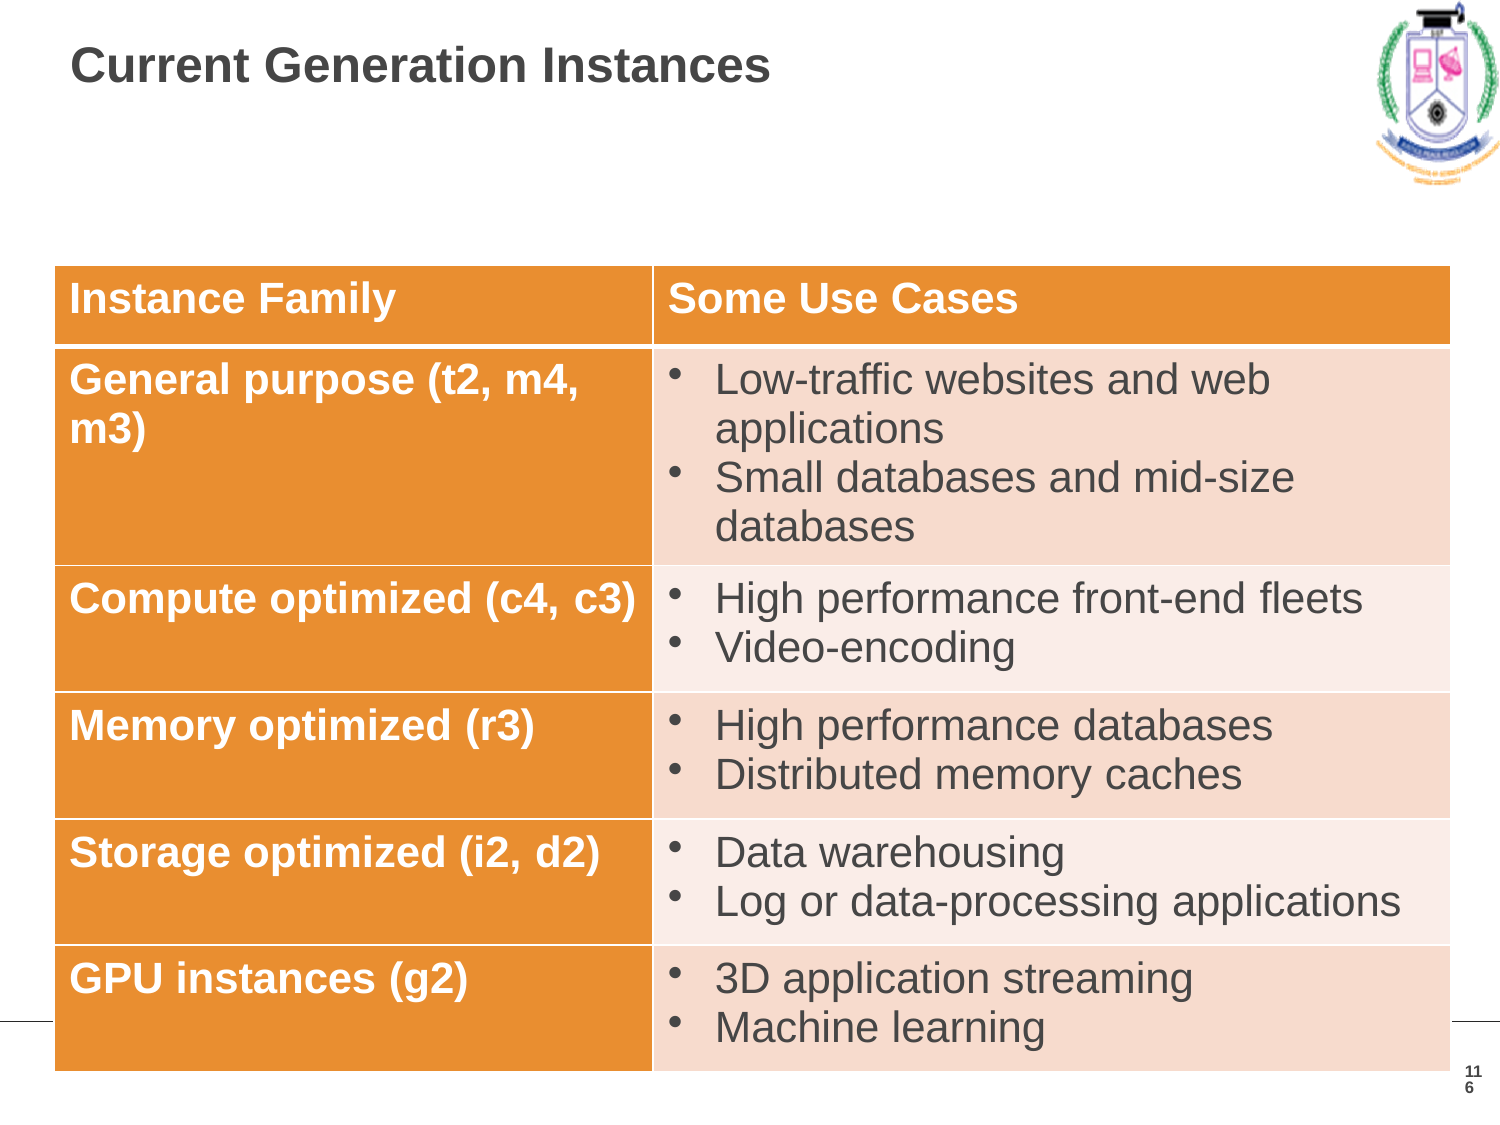

# Current Generation Instances
| Instance Family | Some Use Cases |
| --- | --- |
| General purpose (t2, m4, m3) | Low-traffic websites and web applications Small databases and mid-size databases |
| Compute optimized (c4, c3) | High performance front-end fleets Video-encoding |
| Memory optimized (r3) | High performance databases Distributed memory caches |
| Storage optimized (i2, d2) | Data warehousing Log or data-processing applications |
| GPU instances (g2) | 3D application streaming Machine learning |
116